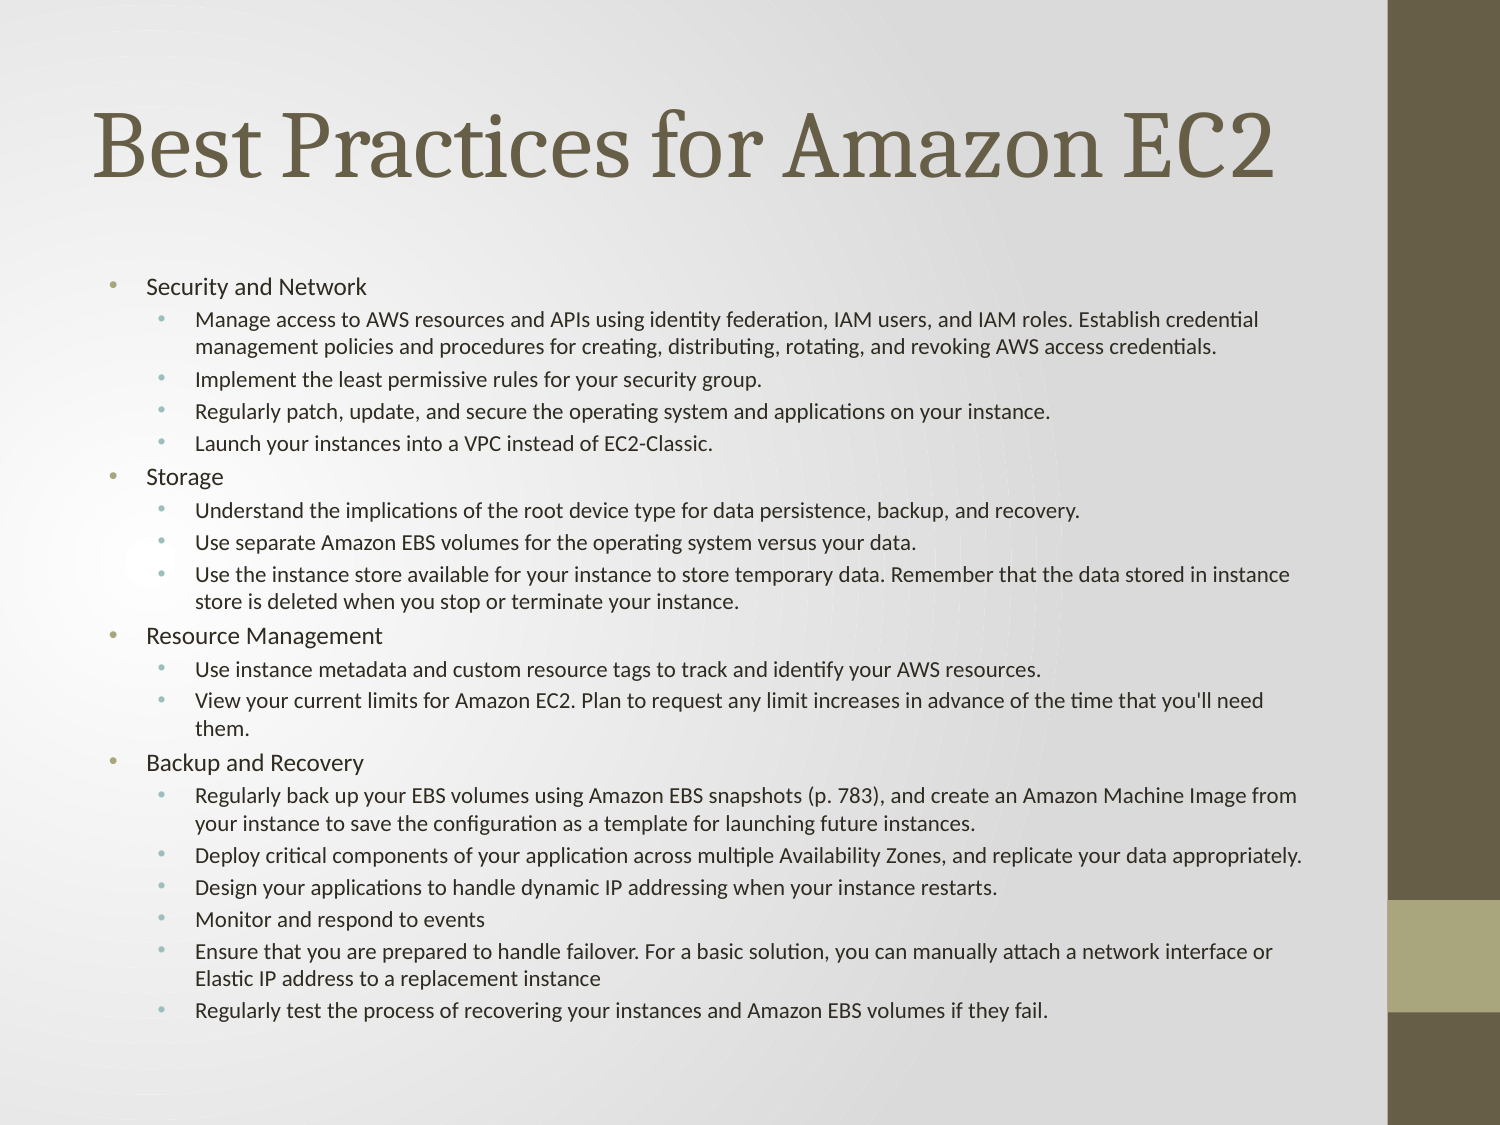

# Best Practices for Amazon EC2
Security and Network
Manage access to AWS resources and APIs using identity federation, IAM users, and IAM roles. Establish credential management policies and procedures for creating, distributing, rotating, and revoking AWS access credentials.
Implement the least permissive rules for your security group.
Regularly patch, update, and secure the operating system and applications on your instance.
Launch your instances into a VPC instead of EC2-Classic.
Storage
Understand the implications of the root device type for data persistence, backup, and recovery.
Use separate Amazon EBS volumes for the operating system versus your data.
Use the instance store available for your instance to store temporary data. Remember that the data stored in instance store is deleted when you stop or terminate your instance.
Resource Management
Use instance metadata and custom resource tags to track and identify your AWS resources.
View your current limits for Amazon EC2. Plan to request any limit increases in advance of the time that you'll need them.
Backup and Recovery
Regularly back up your EBS volumes using Amazon EBS snapshots (p. 783), and create an Amazon Machine Image from your instance to save the conﬁguration as a template for launching future instances.
Deploy critical components of your application across multiple Availability Zones, and replicate your data appropriately.
Design your applications to handle dynamic IP addressing when your instance restarts.
Monitor and respond to events
Ensure that you are prepared to handle failover. For a basic solution, you can manually attach a network interface or Elastic IP address to a replacement instance
Regularly test the process of recovering your instances and Amazon EBS volumes if they fail.